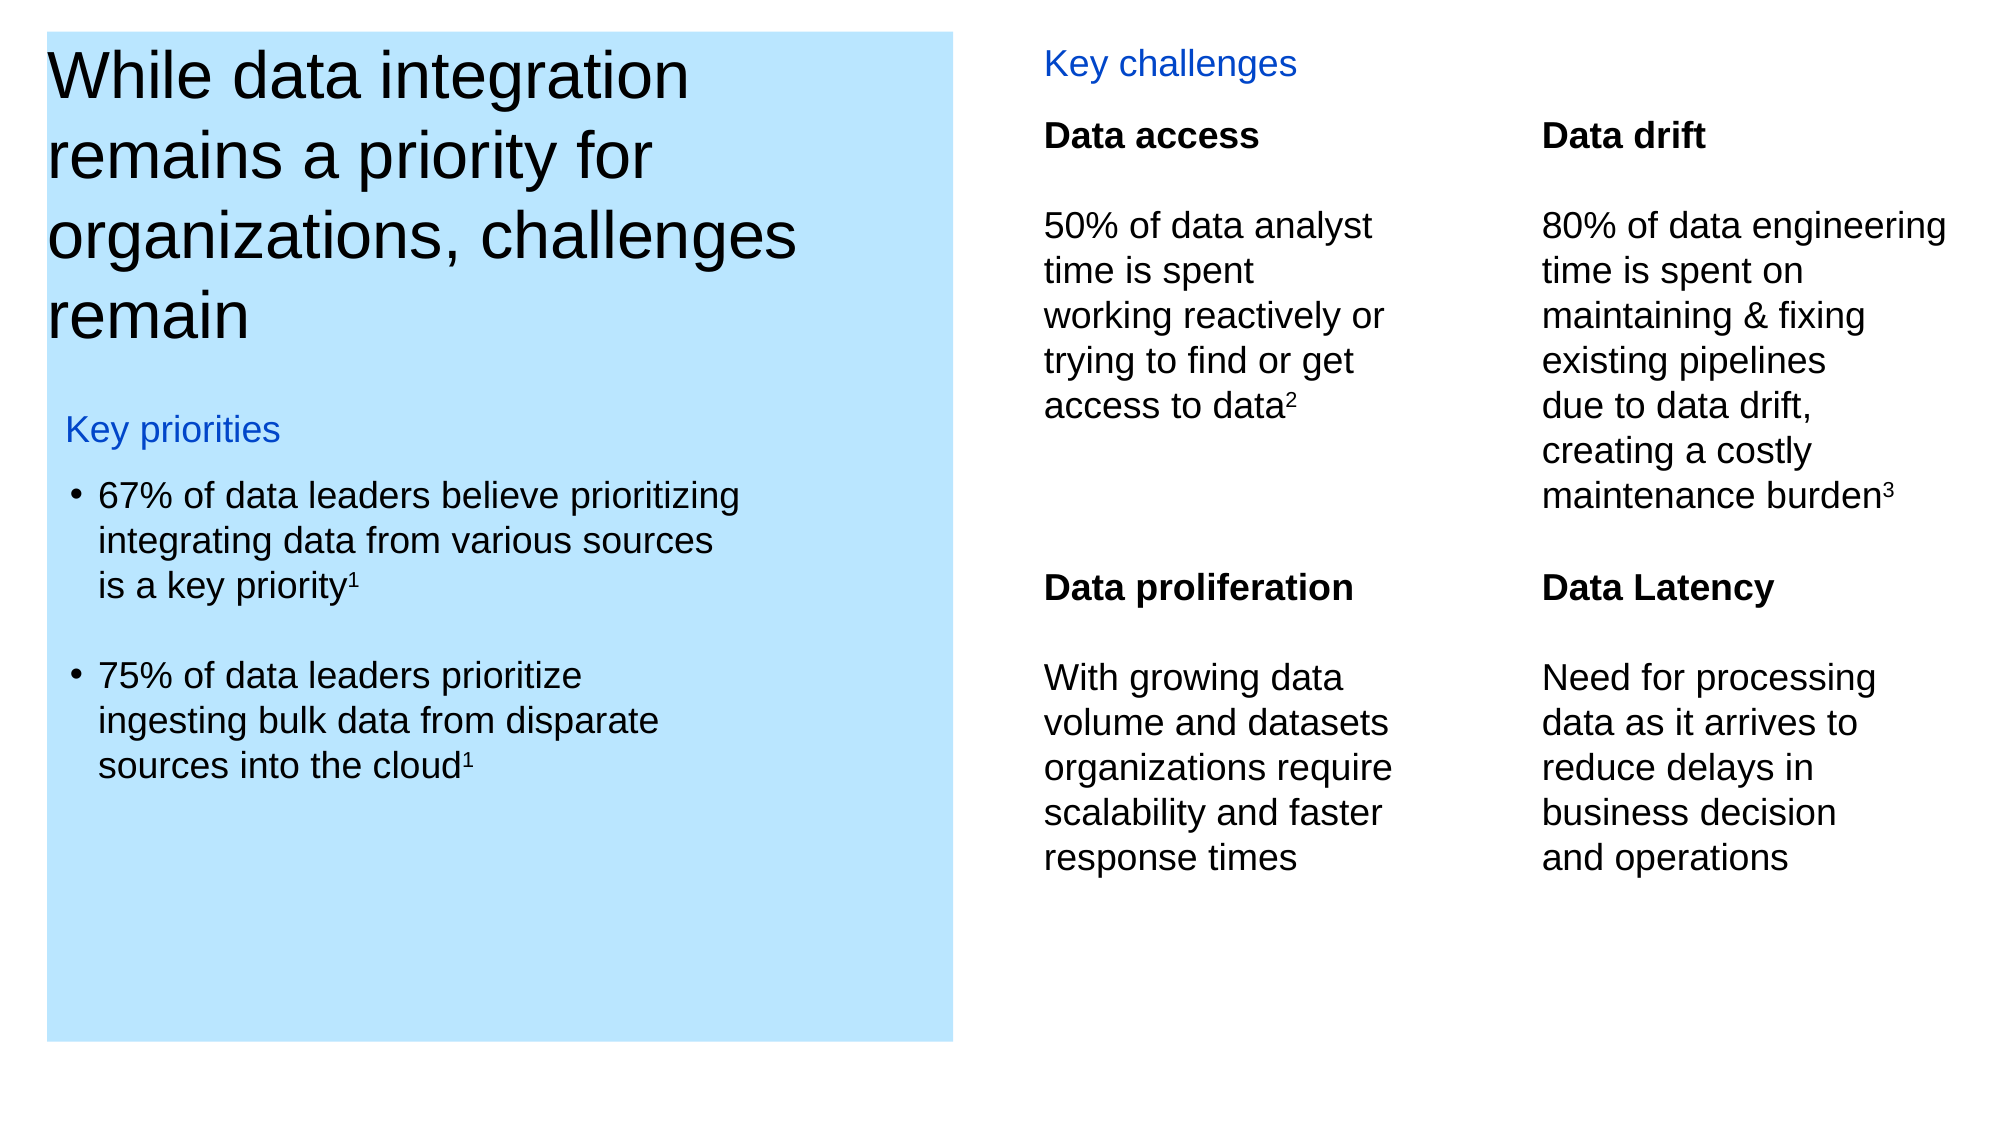

# While data integration remains a priority for organizations, challenges remain
Key challenges
Data drift

80% of data engineering time is spent on maintaining & fixing existing pipelines
due to data drift, creating a costly maintenance burden3
Data access

50% of data analyst time is spent
working reactively or trying to find or get access to data2
Key priorities

67% of data leaders believe prioritizing integrating data from various sources
is a key priority1

75% of data leaders prioritize
ingesting bulk data from disparate sources into the cloud1

Data proliferation

With growing data volume and datasets organizations require scalability and faster response times
Data Latency

Need for processing 
data as it arrives to reduce delays in business decision
and operations